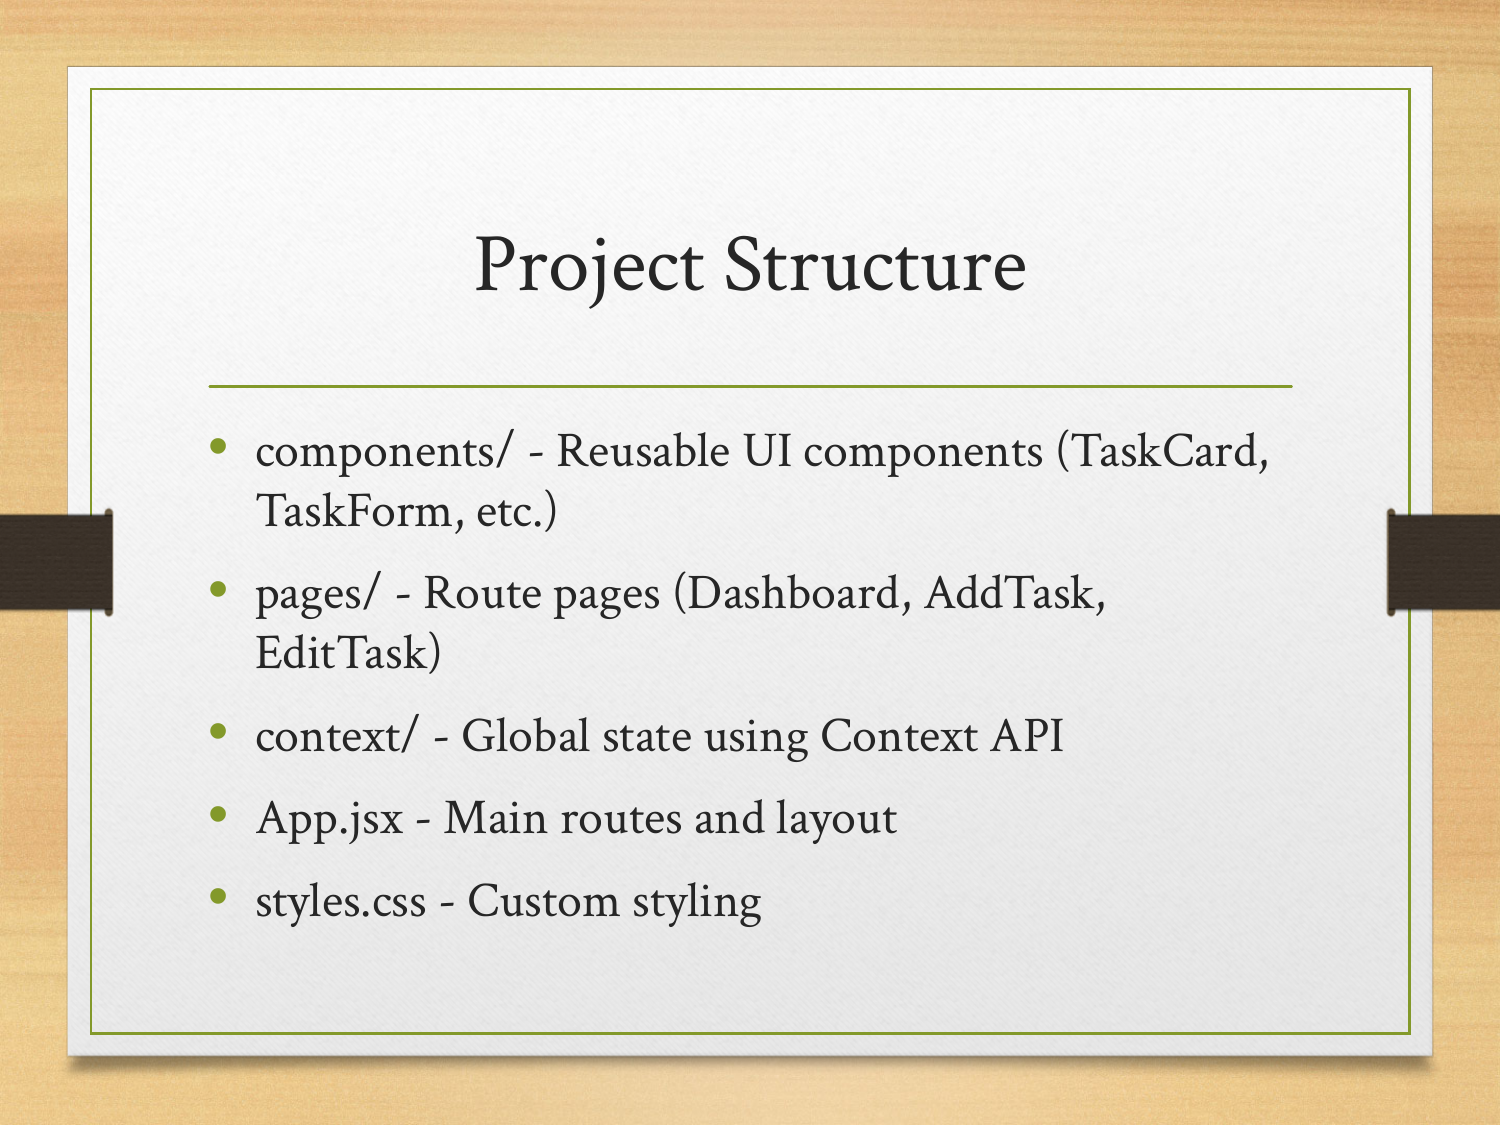

# Project Structure
components/ - Reusable UI components (TaskCard, TaskForm, etc.)
pages/ - Route pages (Dashboard, AddTask, EditTask)
context/ - Global state using Context API
App.jsx - Main routes and layout
styles.css - Custom styling